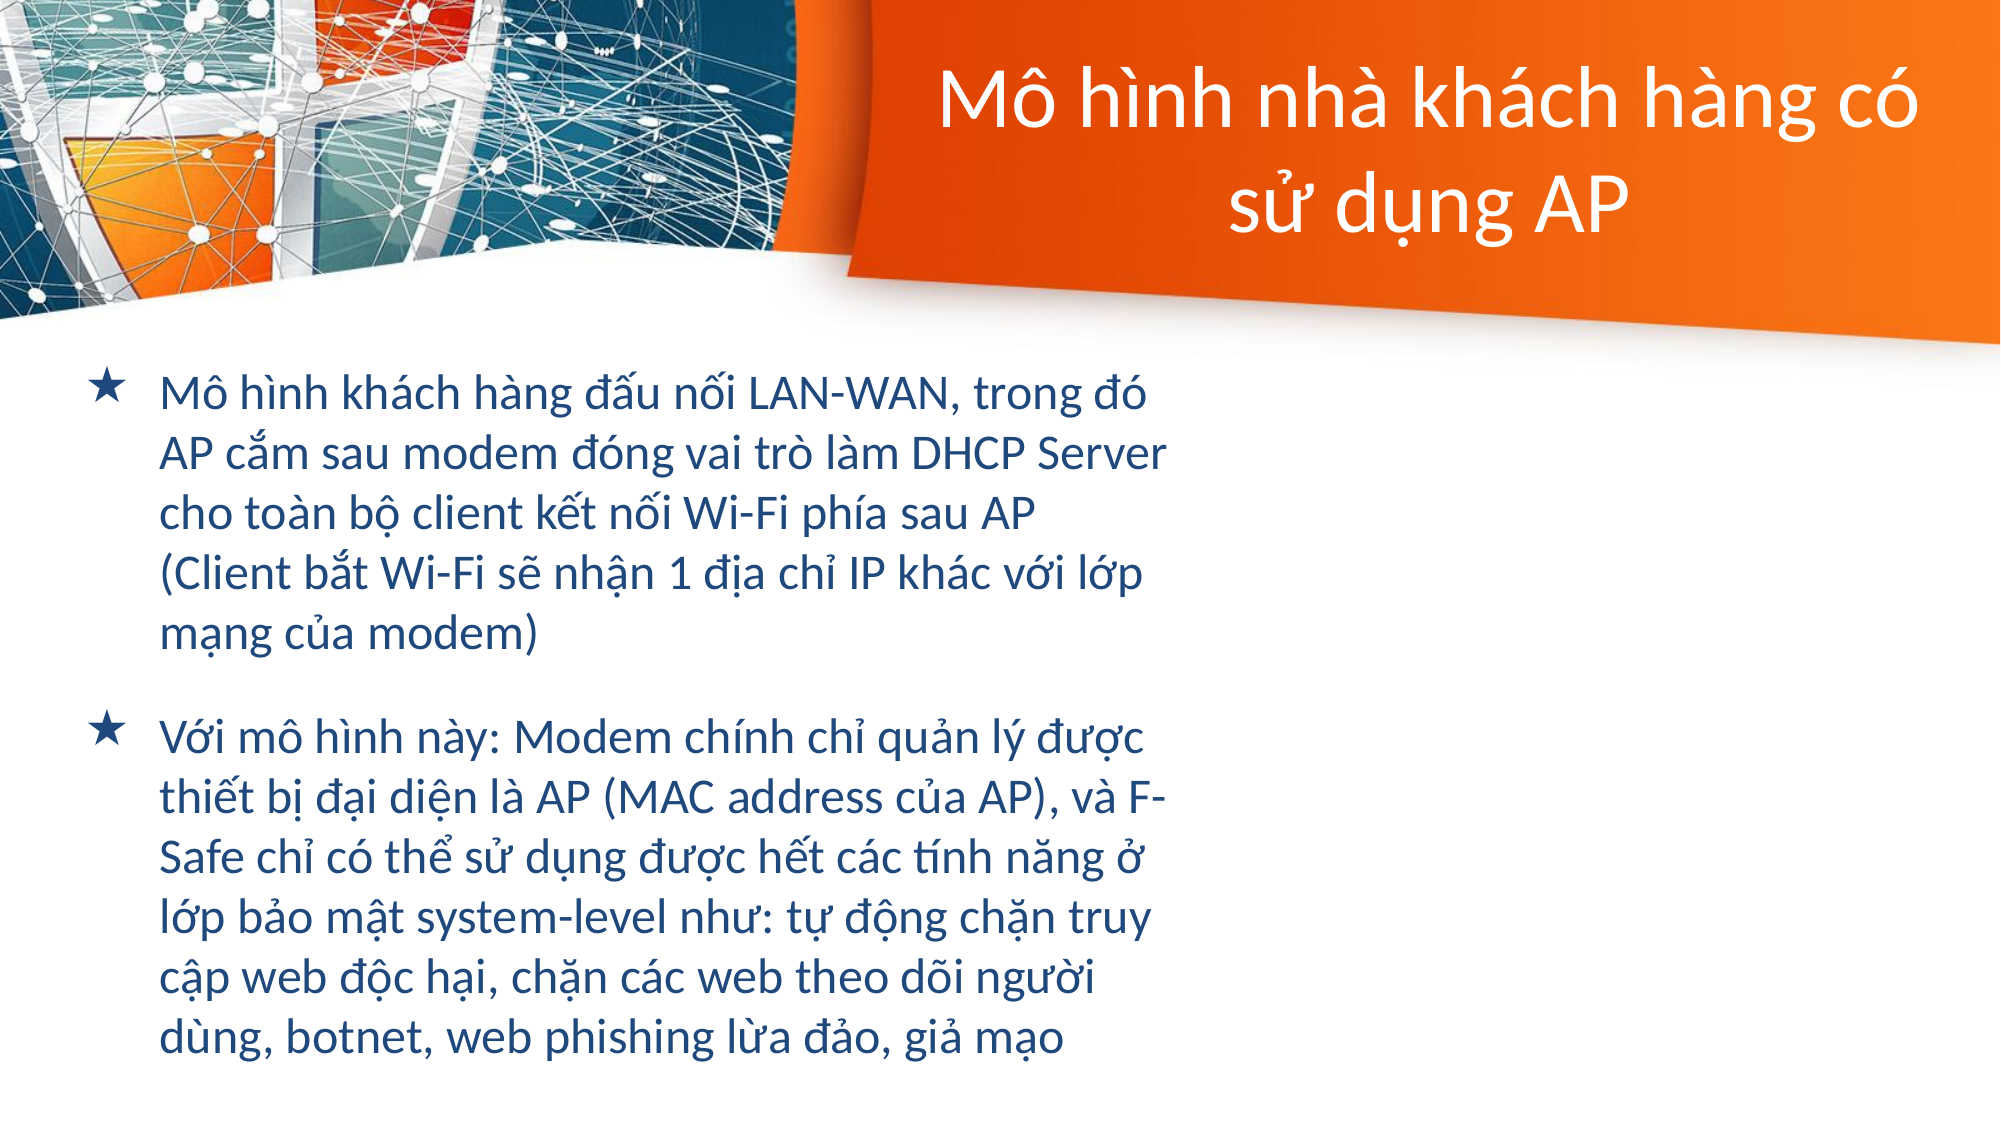

# Mô hình nhà khách hàng có sử dụng AP
Mô hình khách hàng đấu nối LAN-WAN, trong đó AP cắm sau modem đóng vai trò làm DHCP Server cho toàn bộ client kết nối Wi-Fi phía sau AP (Client bắt Wi-Fi sẽ nhận 1 địa chỉ IP khác với lớp mạng của modem)
Với mô hình này: Modem chính chỉ quản lý được thiết bị đại diện là AP (MAC address của AP), và F-Safe chỉ có thể sử dụng được hết các tính năng ở lớp bảo mật system-level như: tự động chặn truy cập web độc hại, chặn các web theo dõi người dùng, botnet, web phishing lừa đảo, giả mạo